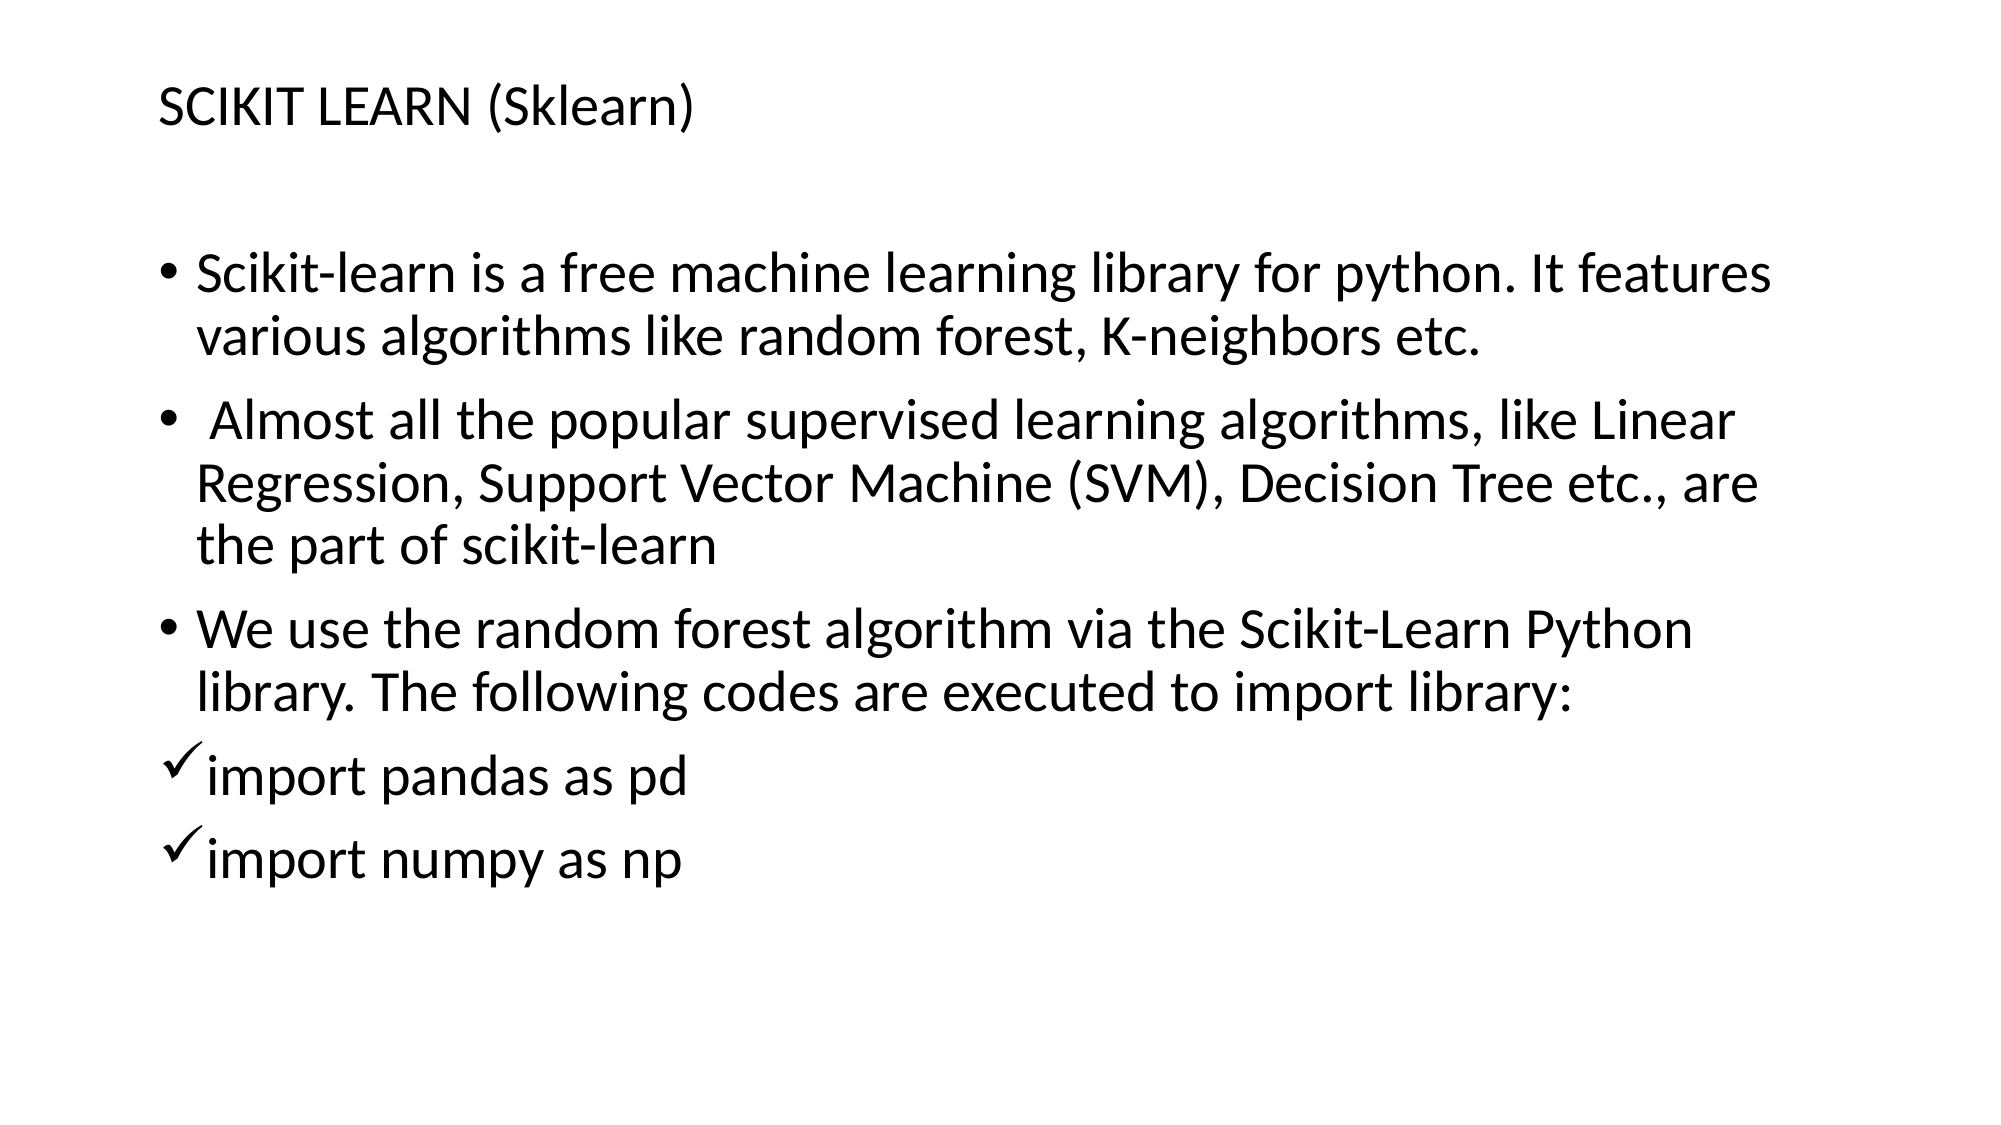

SCIKIT LEARN (Sklearn)

Scikit-learn is a free machine learning library for python. It features various algorithms like random forest, K-neighbors etc.
 Almost all the popular supervised learning algorithms, like Linear Regression, Support Vector Machine (SVM), Decision Tree etc., are the part of scikit-learn
We use the random forest algorithm via the Scikit-Learn Python library. The following codes are executed to import library:
import pandas as pd
import numpy as np